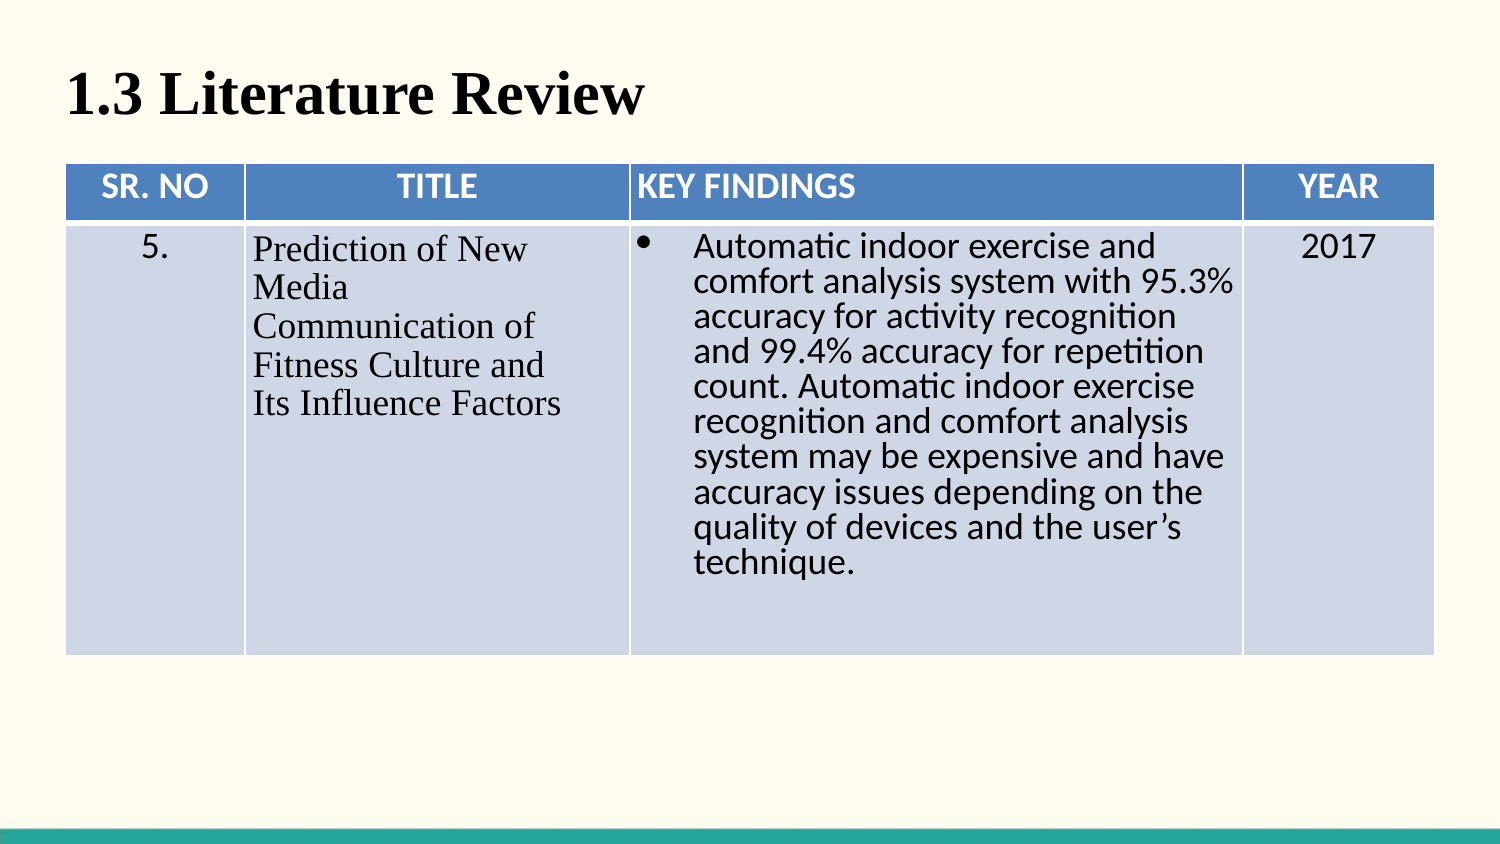

1.3 Literature Review
| SR. NO | TITLE | KEY FINDINGS | YEAR |
| --- | --- | --- | --- |
| 5. | Prediction of New Media Communication of Fitness Culture and Its Influence Factors | Automatic indoor exercise and comfort analysis system with 95.3% accuracy for activity recognition and 99.4% accuracy for repetition count. Automatic indoor exercise recognition and comfort analysis system may be expensive and have accuracy issues depending on the quality of devices and the user’s technique. | 2017 |